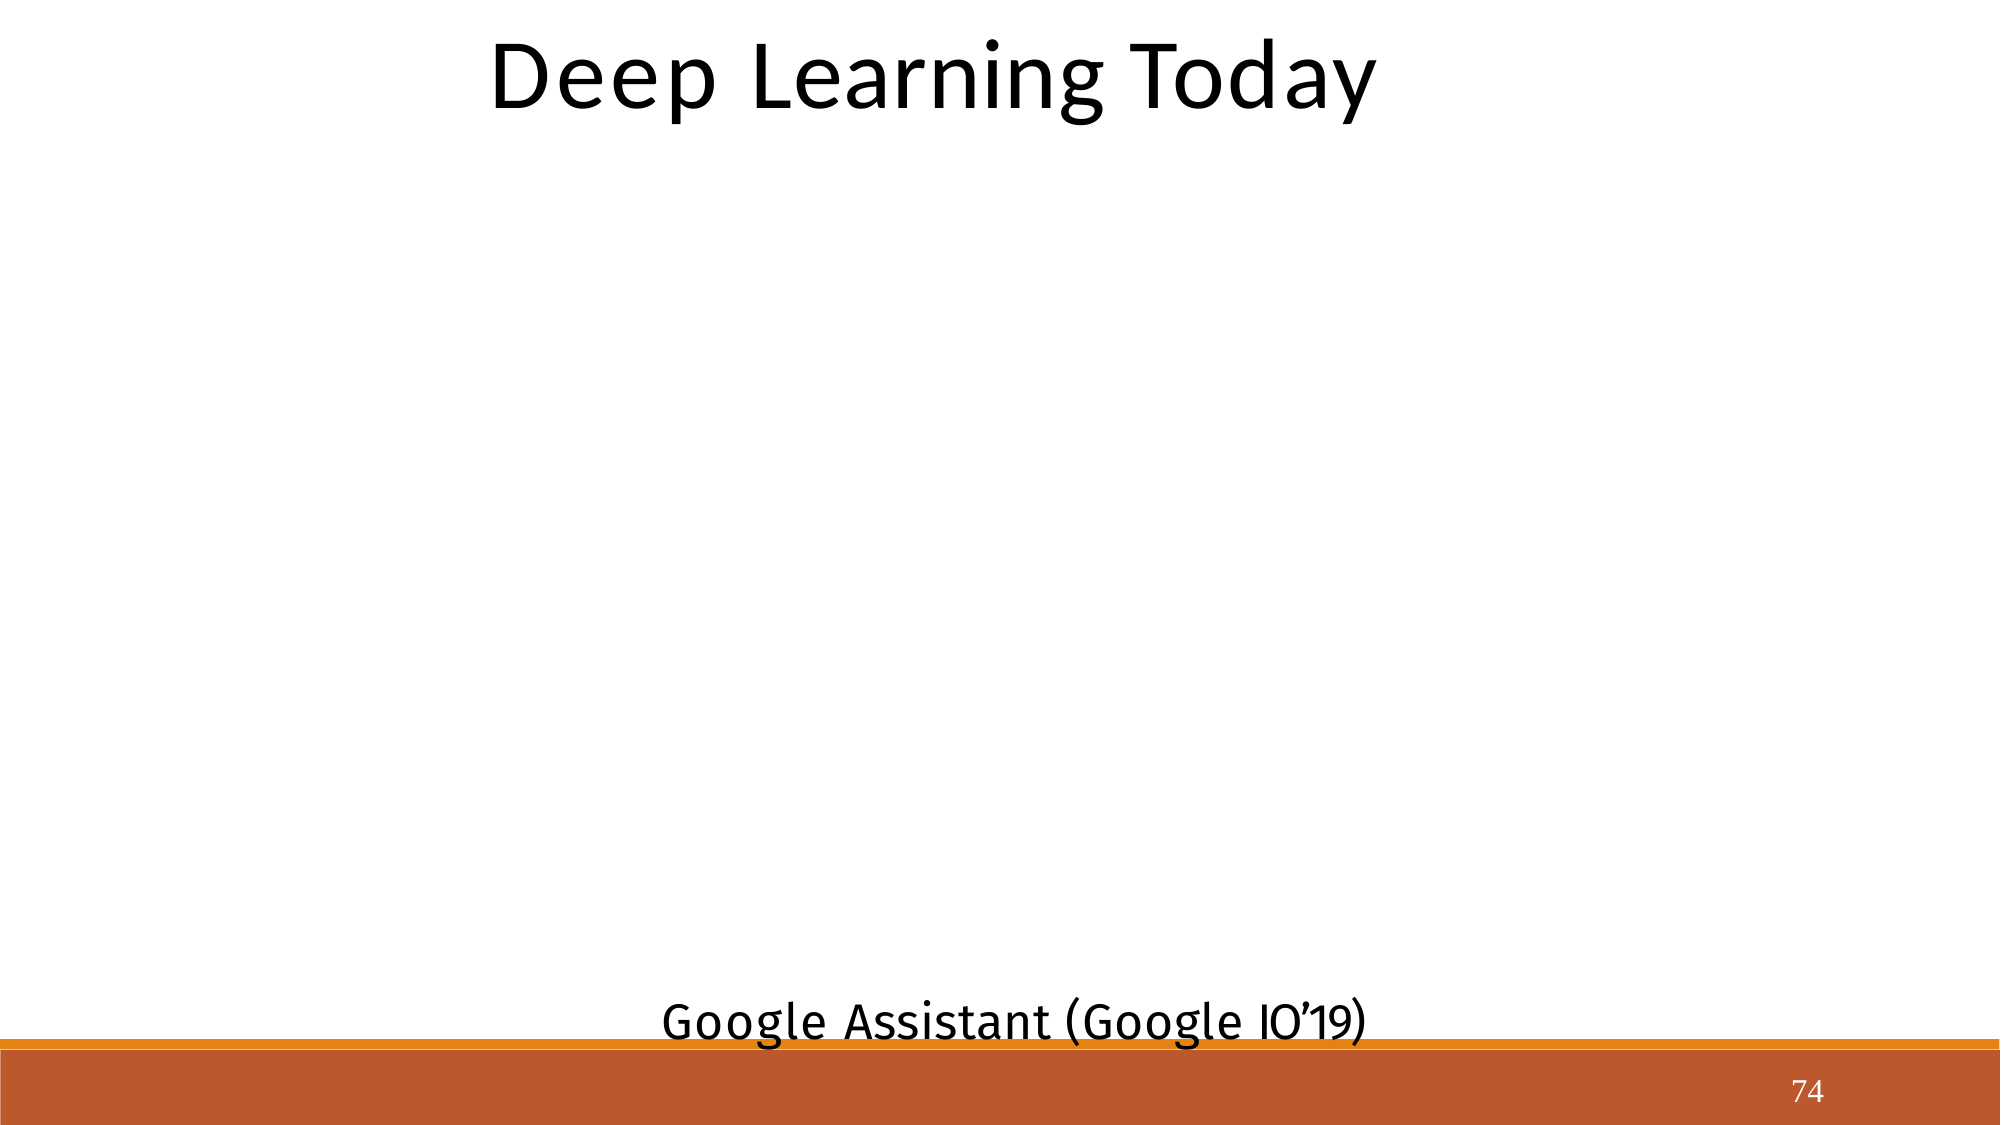

Deep Learning Today
Google Assistant (Google IO’19)
74